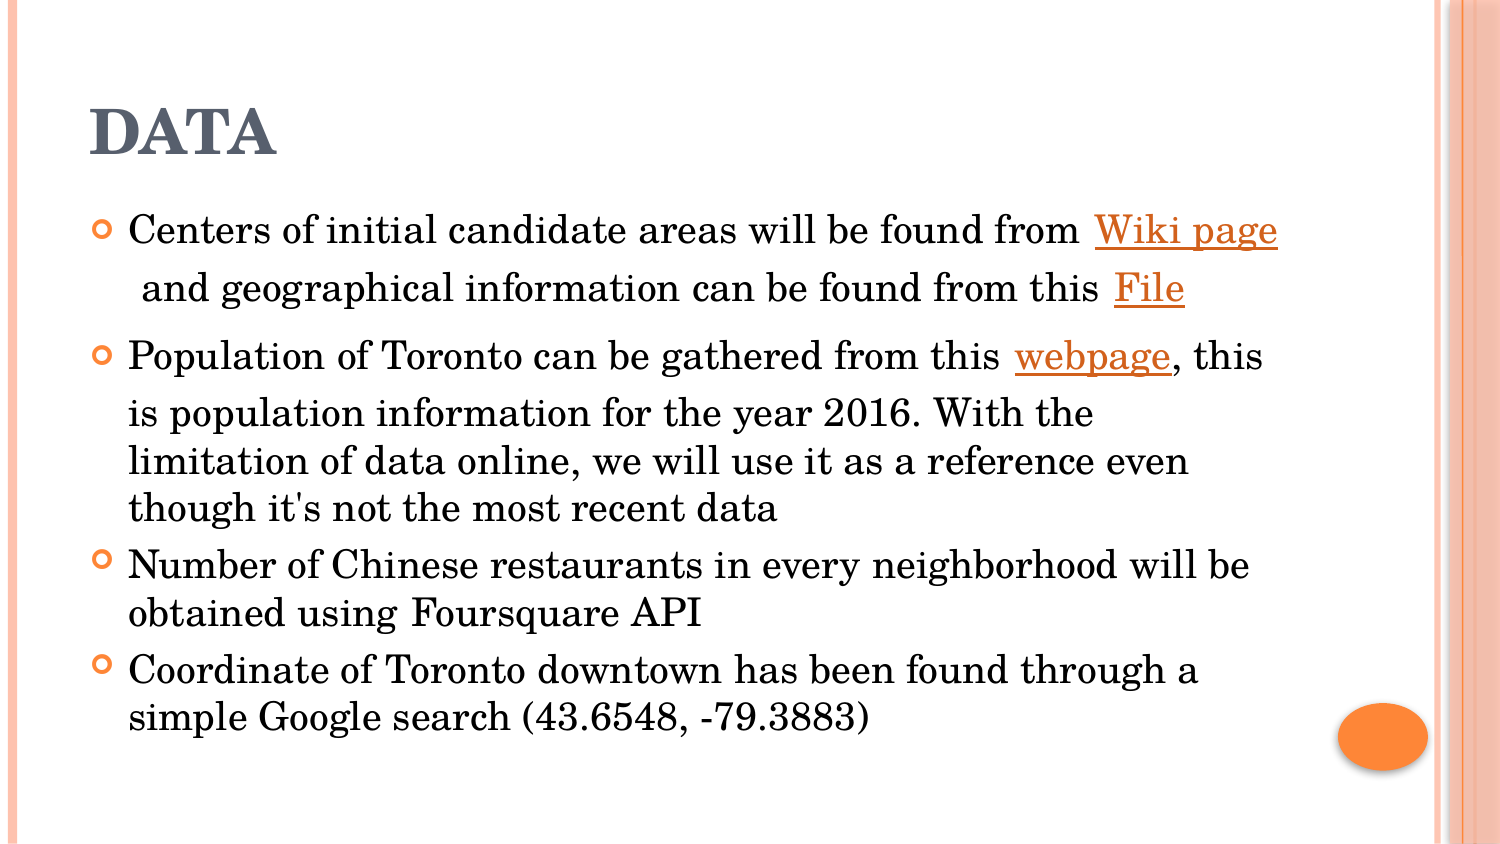

# Data
Centers of initial candidate areas will be found from Wiki page and geographical information can be found from this File
Population of Toronto can be gathered from this webpage, this is population information for the year 2016. With the limitation of data online, we will use it as a reference even though it's not the most recent data
Number of Chinese restaurants in every neighborhood will be obtained using Foursquare API
Coordinate of Toronto downtown has been found through a simple Google search (43.6548, -79.3883)